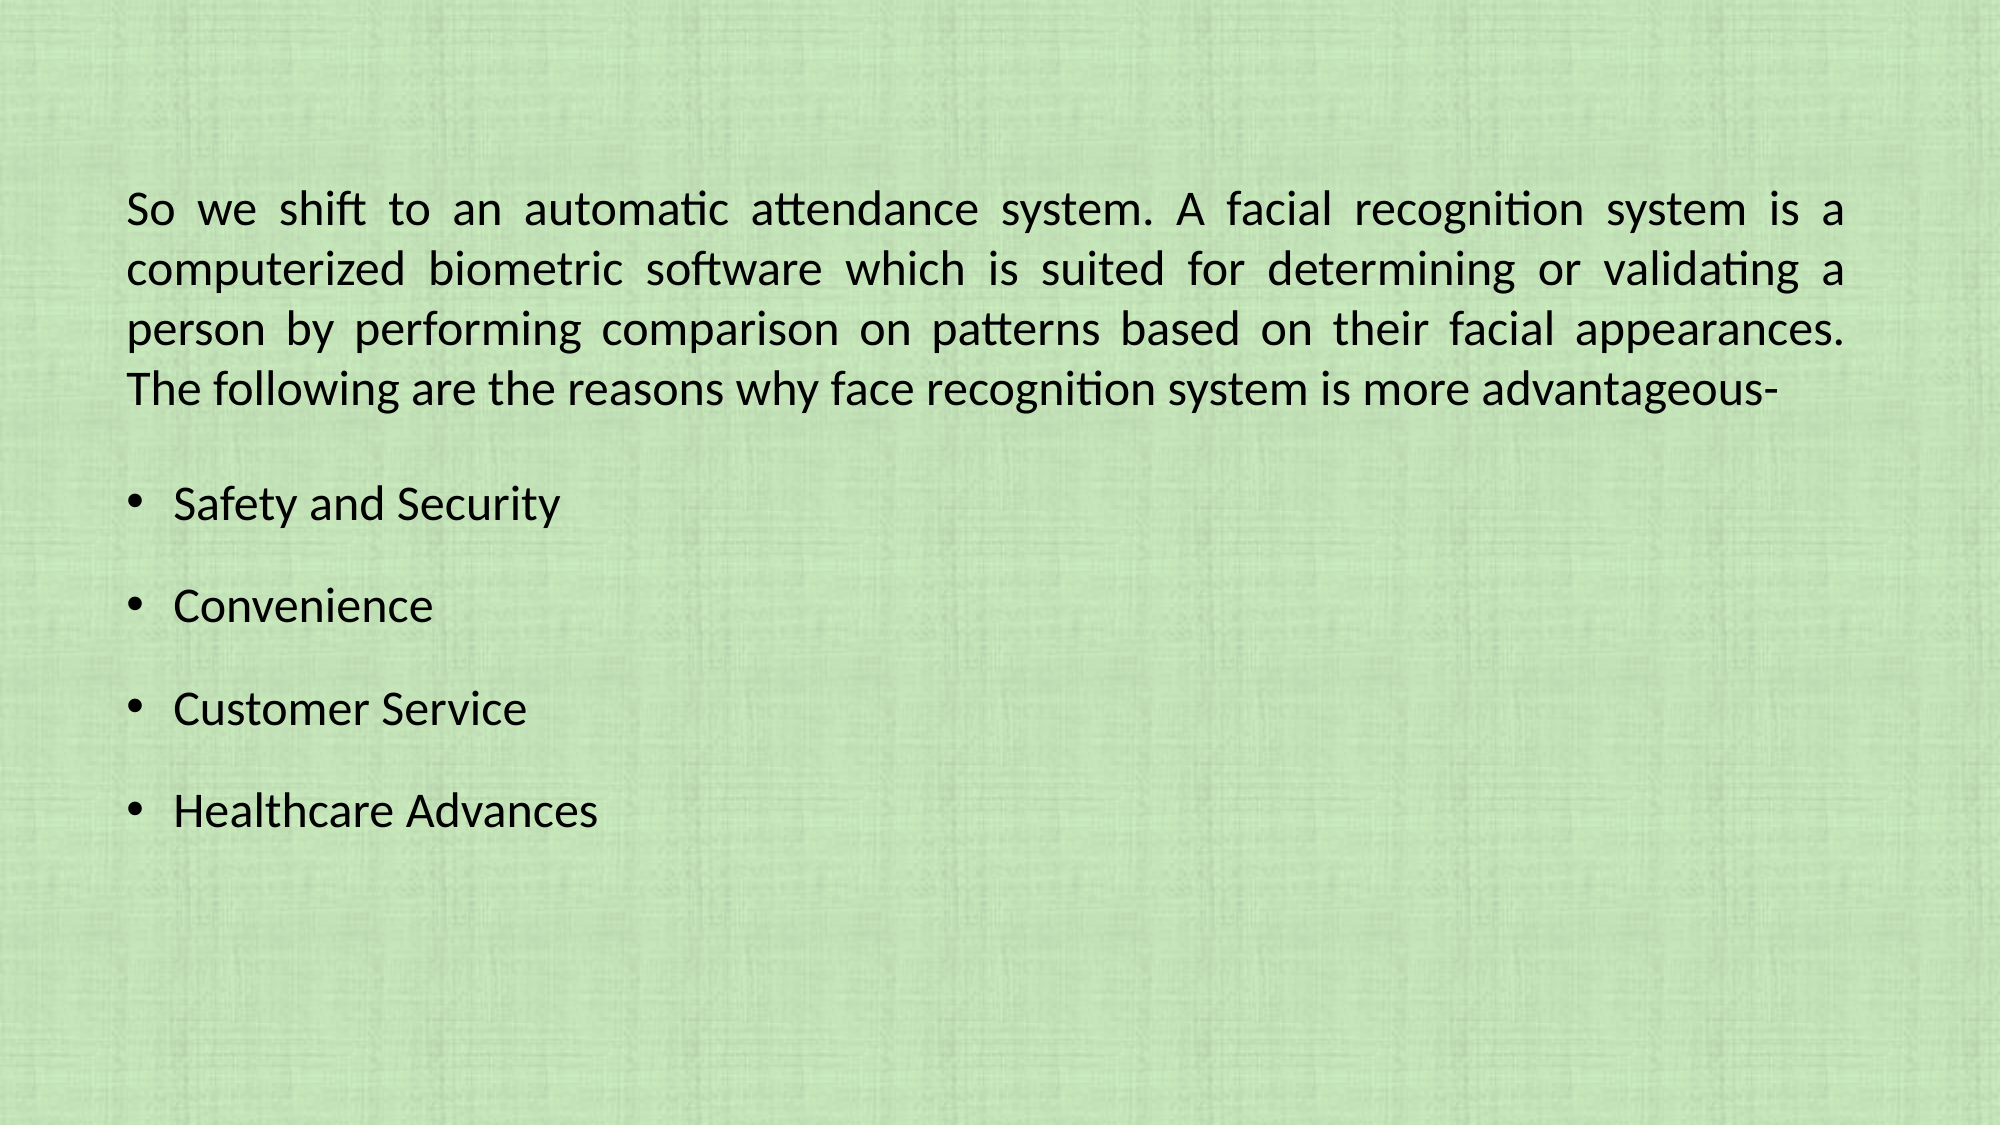

So we shift to an automatic attendance system. A facial recognition system is a computerized biometric software which is suited for determining or validating a person by performing comparison on patterns based on their facial appearances. The following are the reasons why face recognition system is more advantageous-
Safety and Security
Convenience
Customer Service
Healthcare Advances